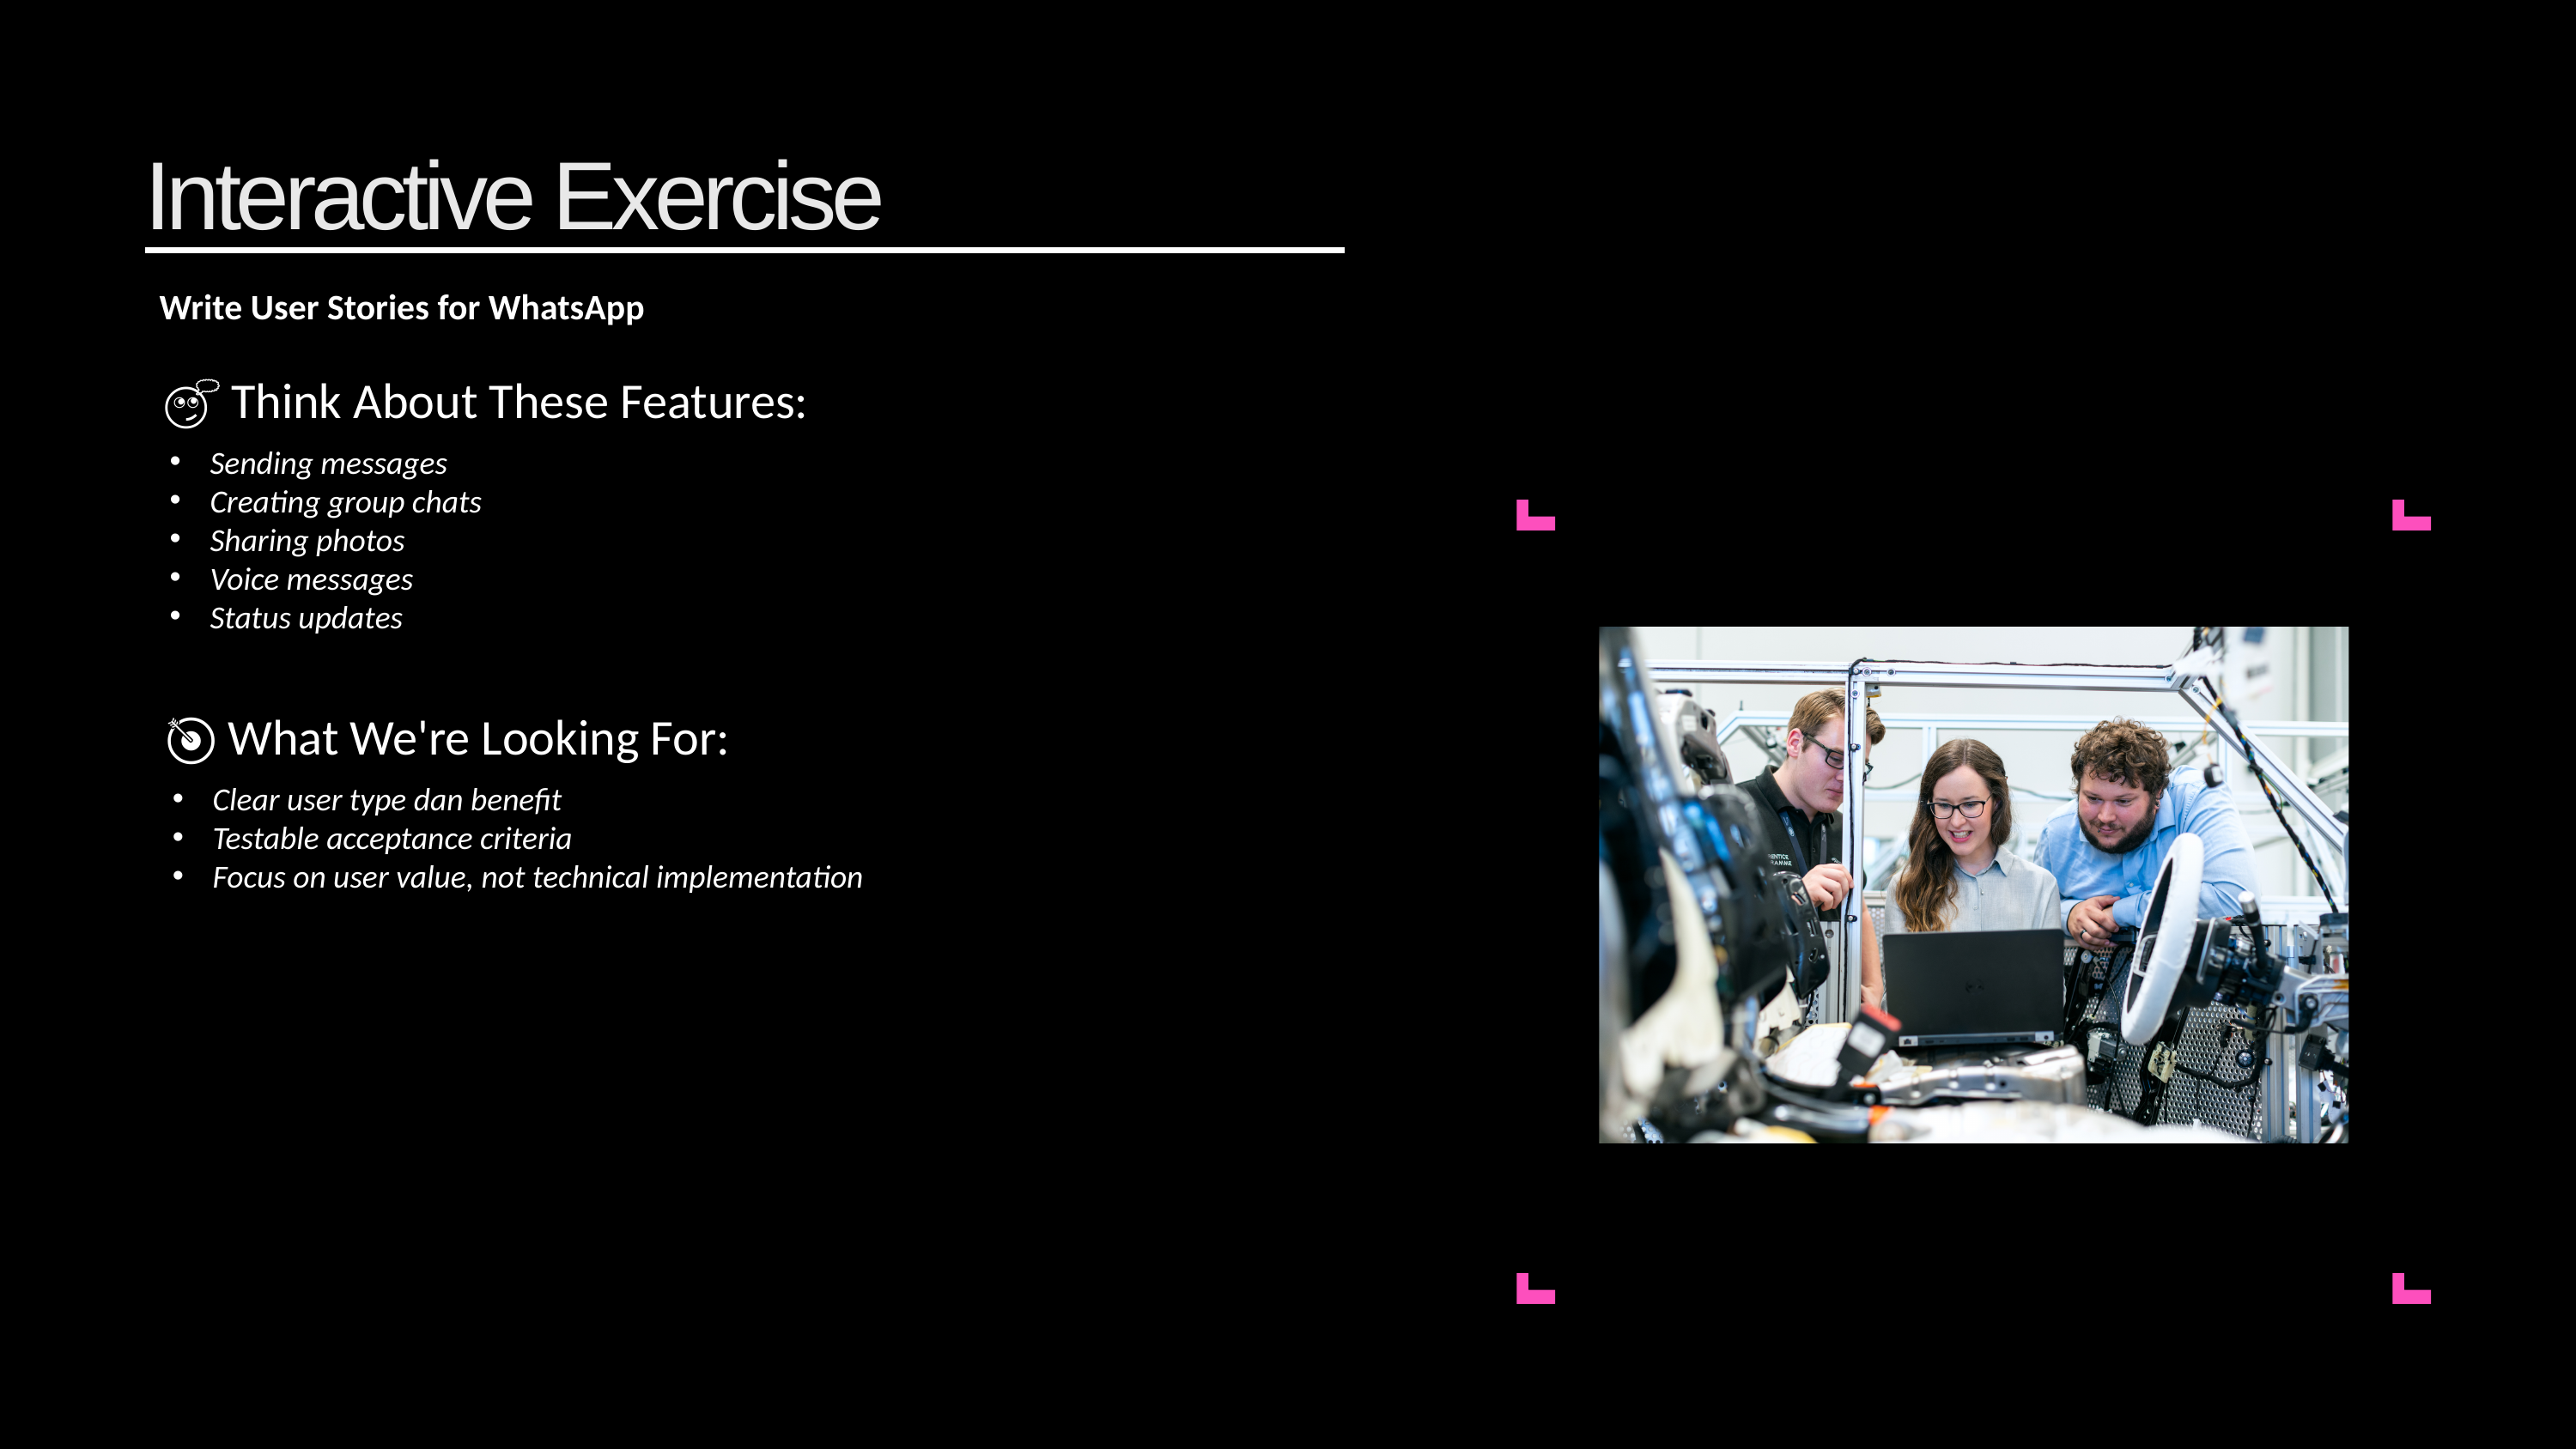

Interactive Exercise

Write User Stories for WhatsApp
🤔 Think About These Features:
Sending messages
Creating group chats
Sharing photos
Voice messages
Status updates

🎯 What We're Looking For:
Clear user type dan benefit
Testable acceptance criteria
Focus on user value, not technical implementation